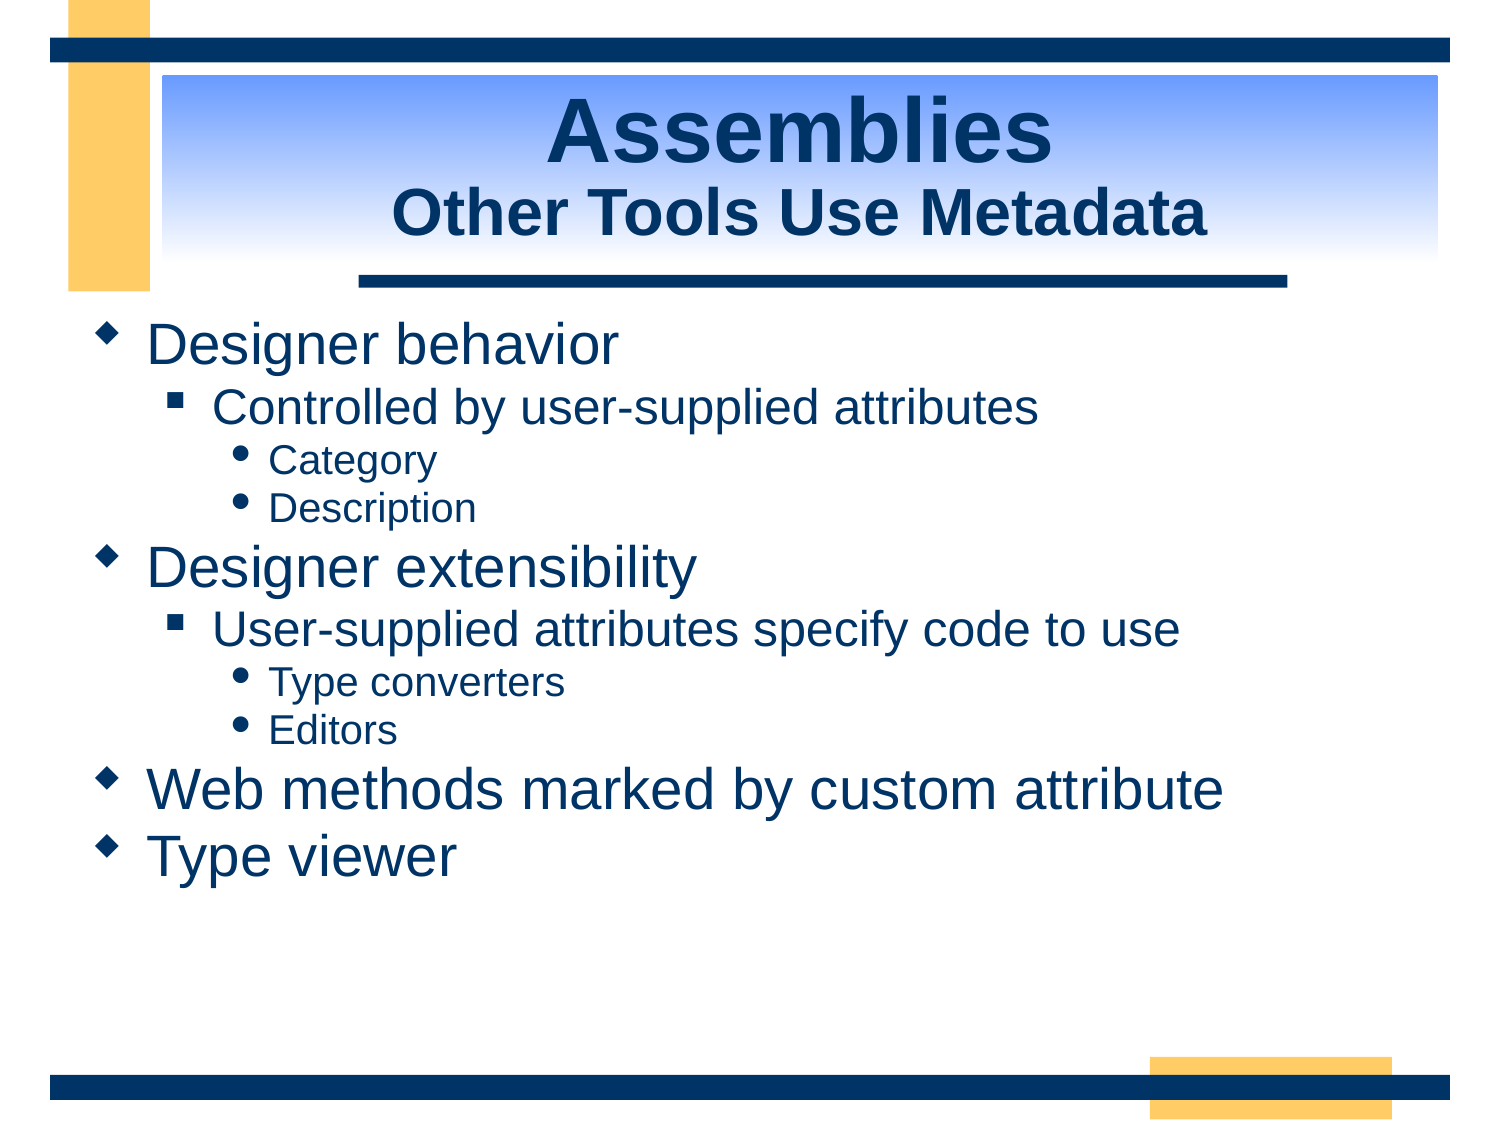

# Assemblies Other Tools Use Metadata
Designer behavior
Controlled by user-supplied attributes
Category
Description
Designer extensibility
User-supplied attributes specify code to use
Type converters
Editors
Web methods marked by custom attribute
Type viewer